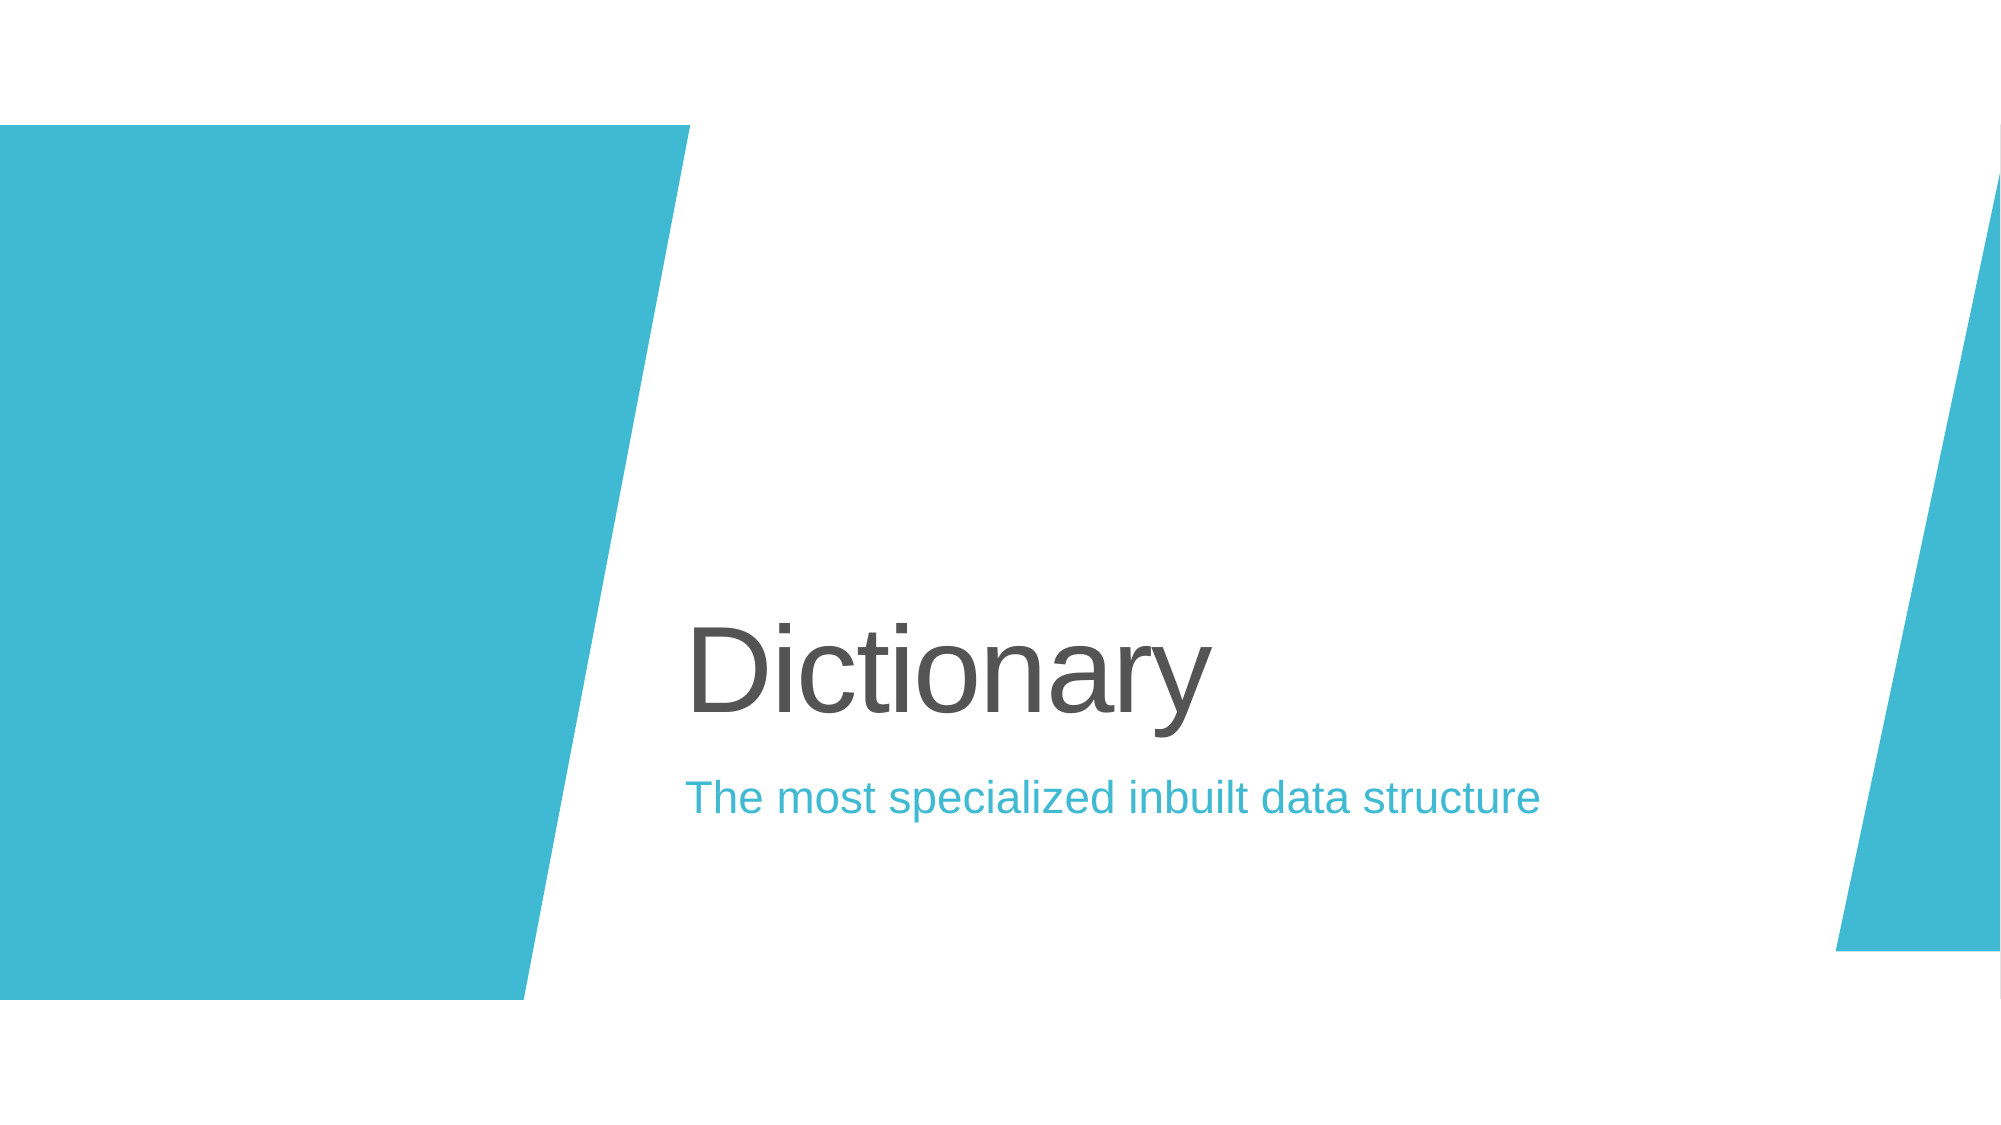

# Dictionary
The most specialized inbuilt data structure